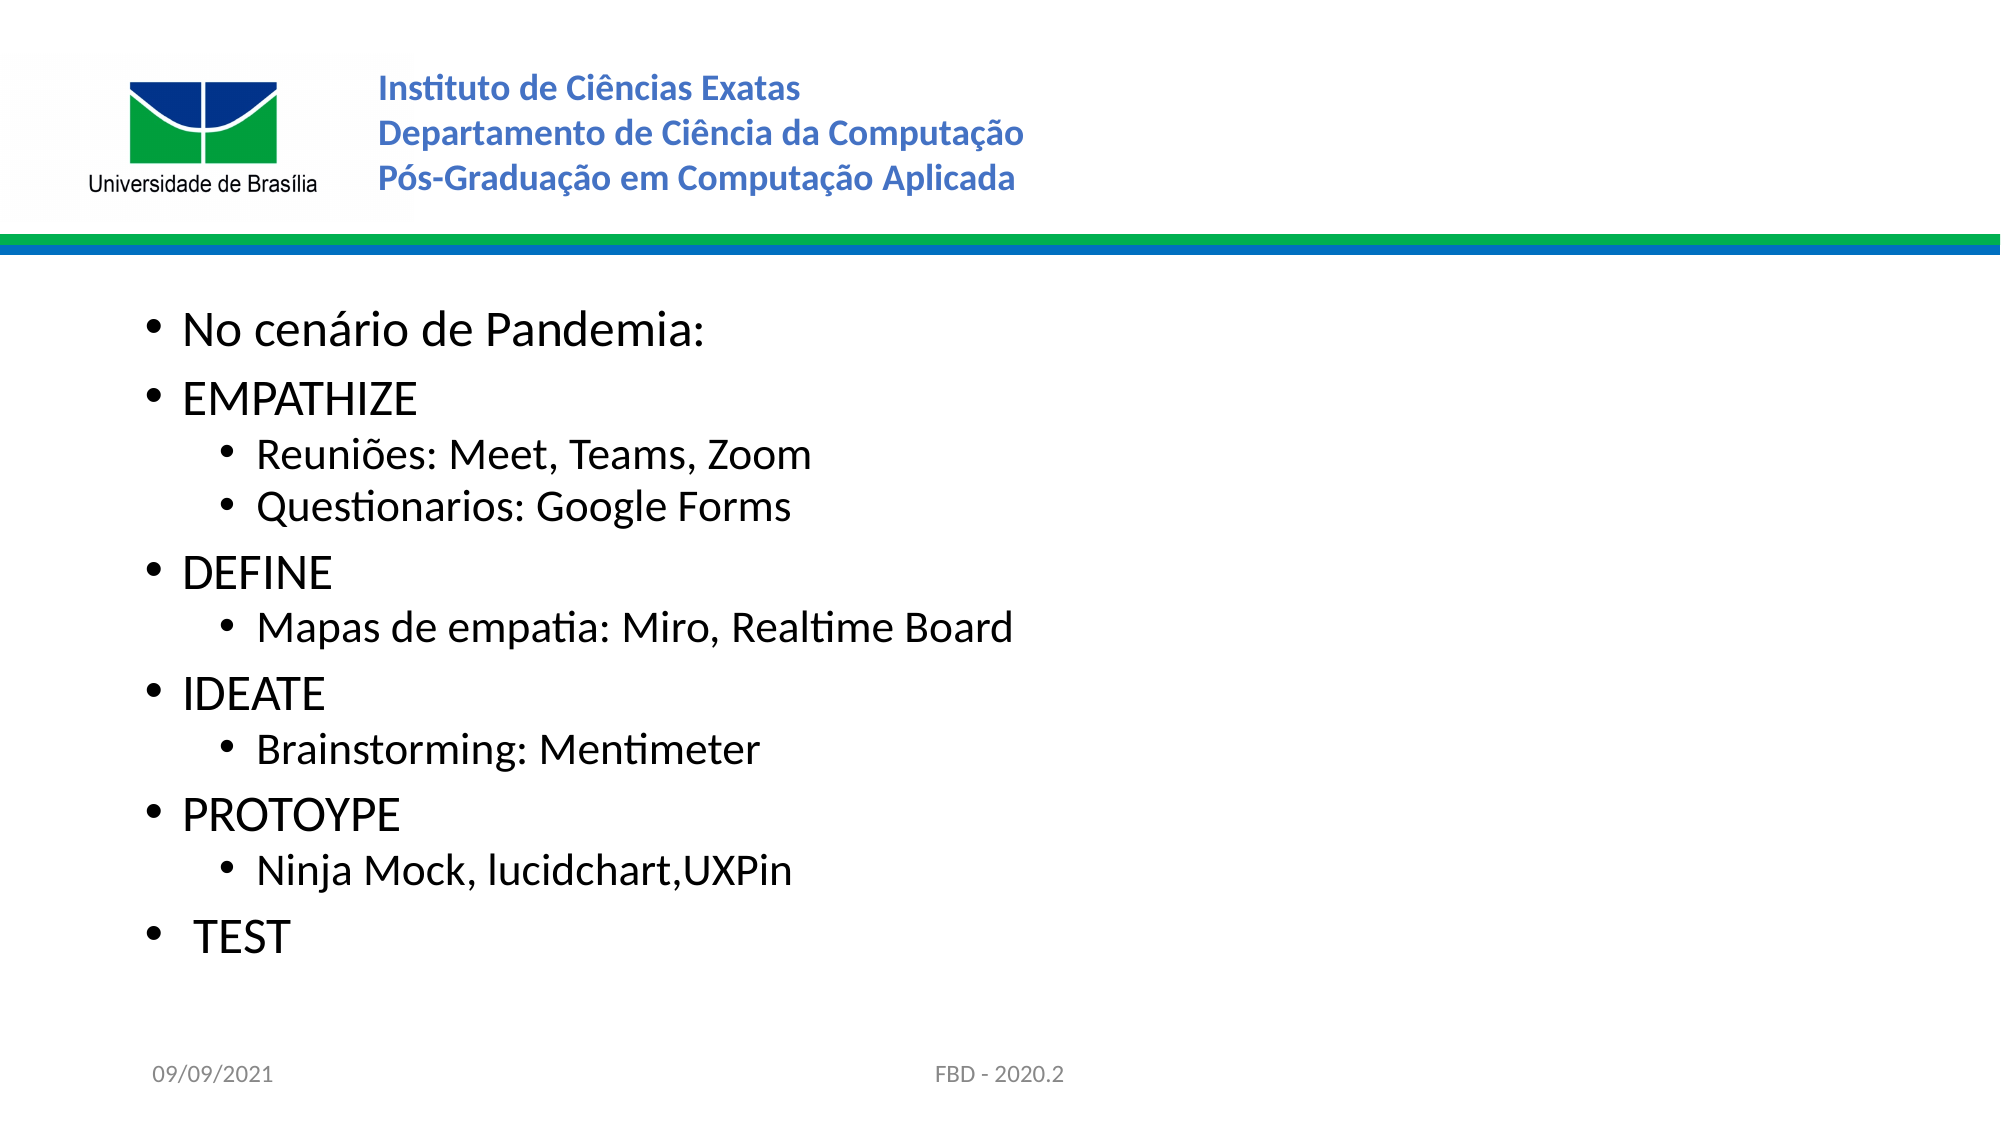

No cenário de Pandemia:
EMPATHIZE
Reuniões: Meet, Teams, Zoom
Questionarios: Google Forms
DEFINE
Mapas de empatia: Miro, Realtime Board
IDEATE
Brainstorming: Mentimeter
PROTOYPE
Ninja Mock, lucidchart,UXPin
 TEST
09/09/2021
FBD - 2020.2
35